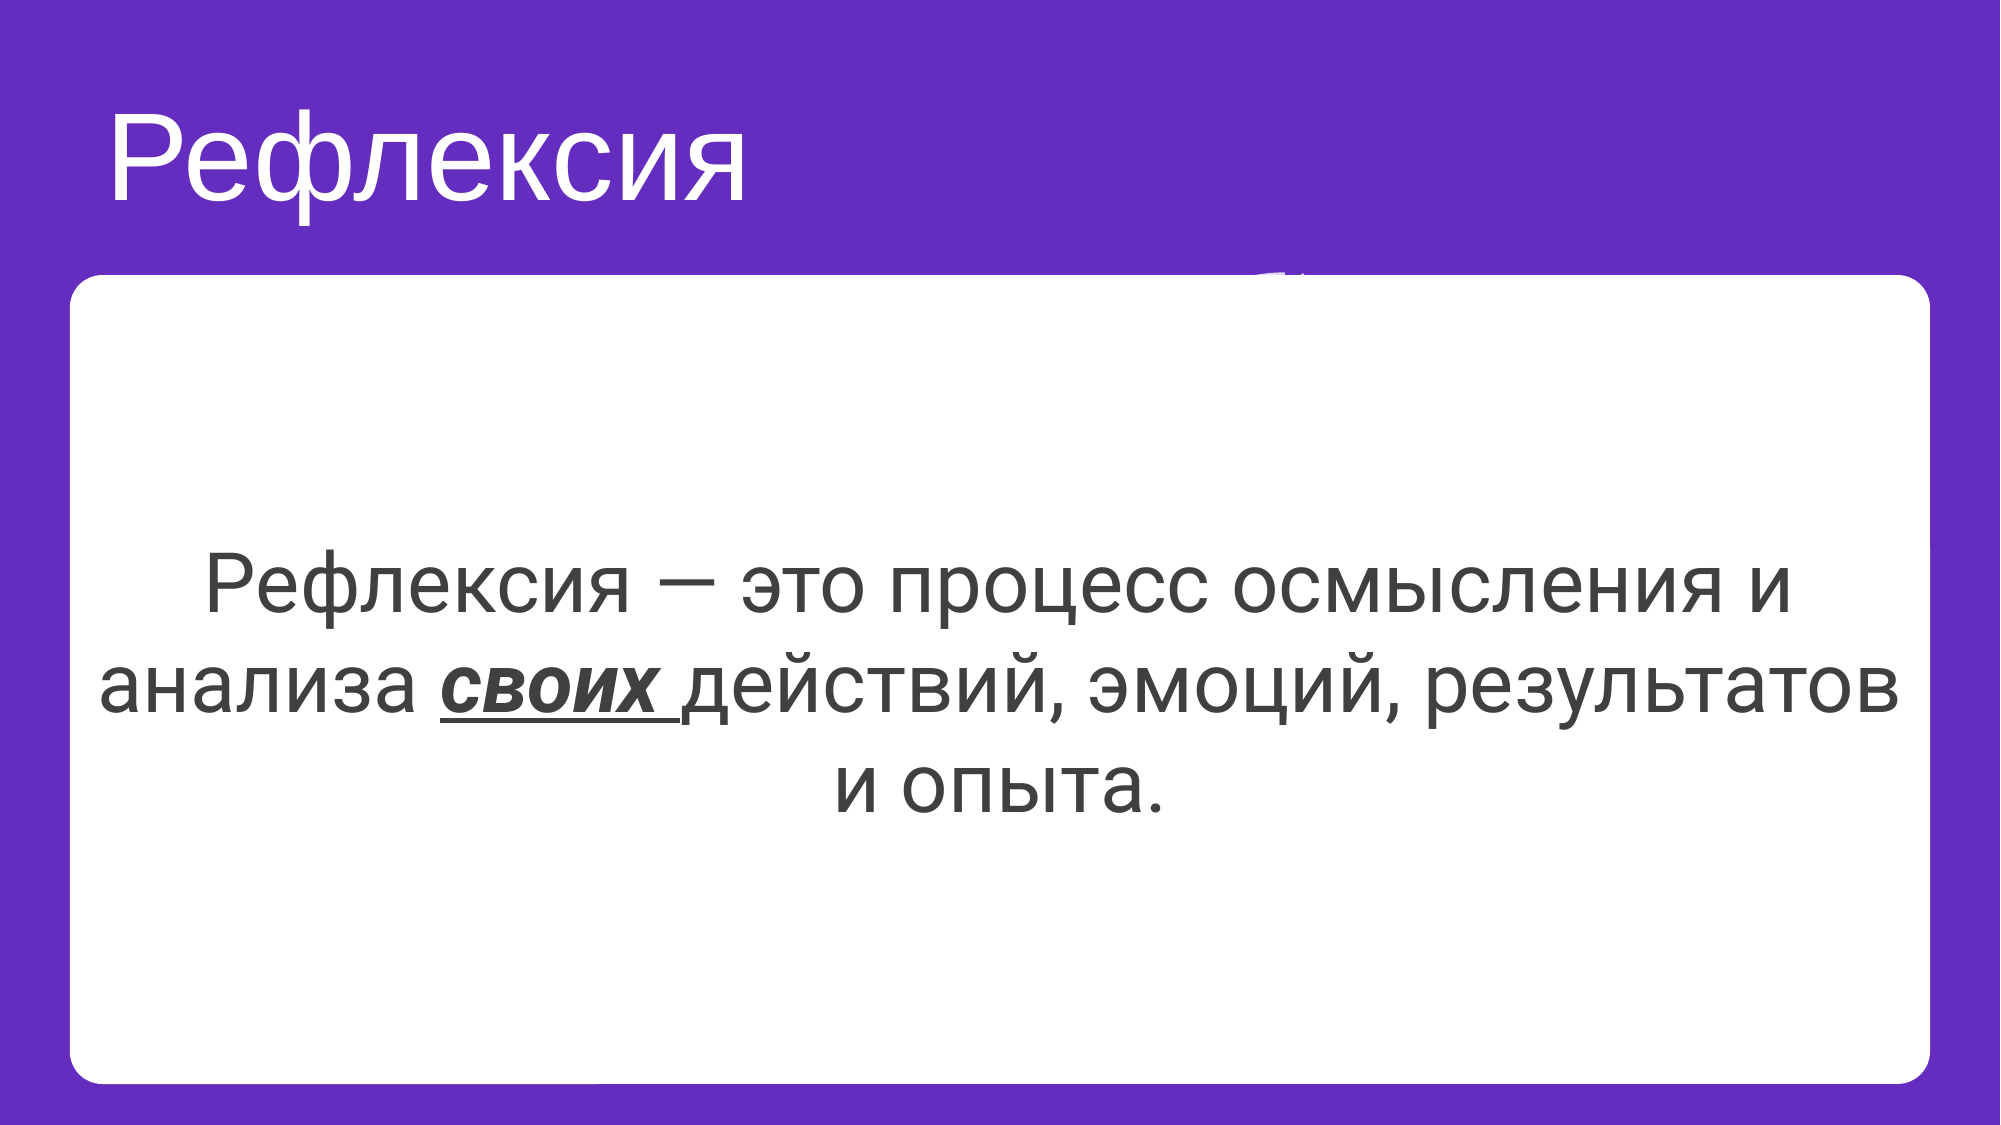

Перенесите выбранный кейс и удалите лишние
Рефлексия
Рефлексия — это процесс осмысления и анализа своих действий, эмоций, результатов и опыта.

Рефлексия — это процесс осмысления и анализа своих действий, эмоций, результатов и опыта